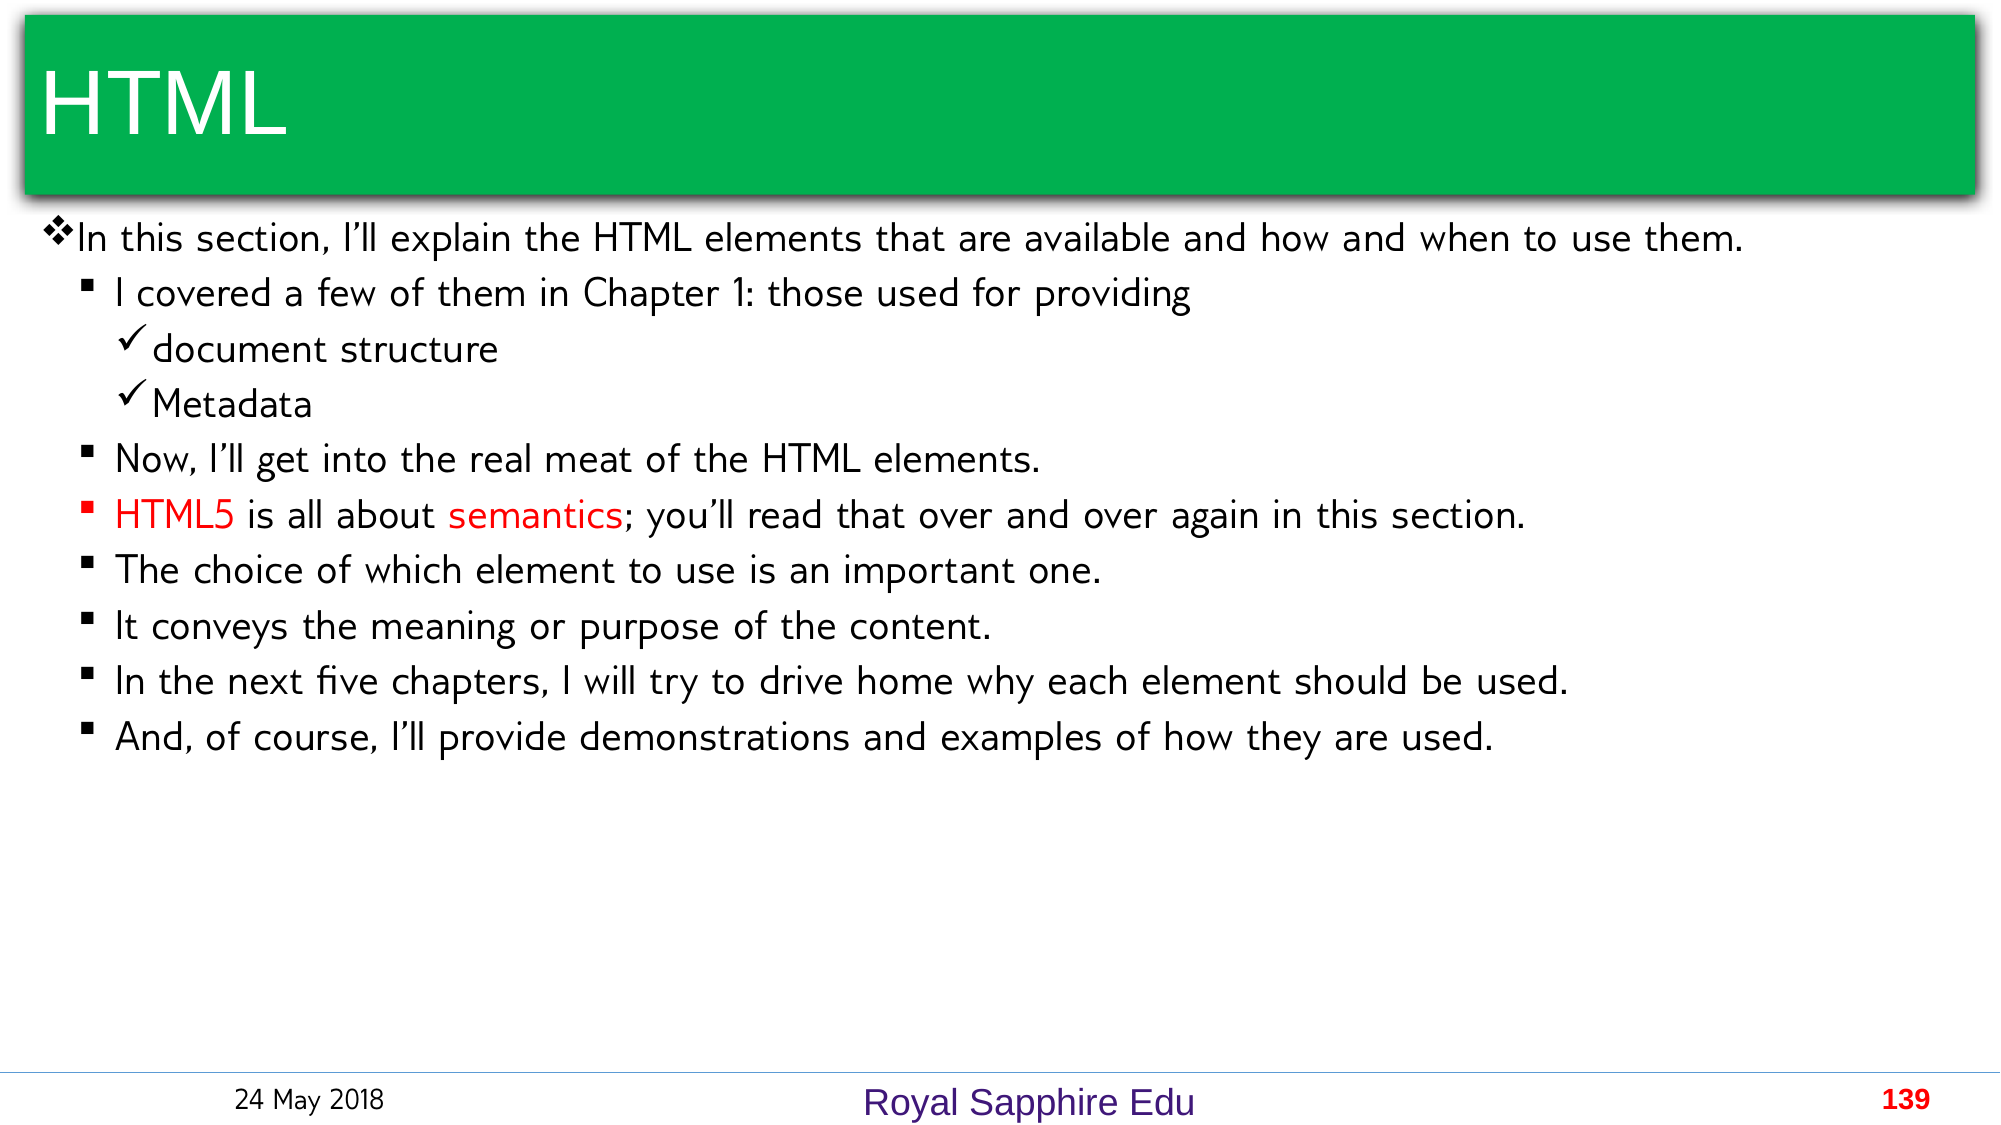

# HTML
In this section, I’ll explain the HTML elements that are available and how and when to use them.
I covered a few of them in Chapter 1: those used for providing
document structure
Metadata
Now, I’ll get into the real meat of the HTML elements.
HTML5 is all about semantics; you’ll read that over and over again in this section.
The choice of which element to use is an important one.
It conveys the meaning or purpose of the content.
In the next five chapters, I will try to drive home why each element should be used.
And, of course, I’ll provide demonstrations and examples of how they are used.
24 May 2018
139